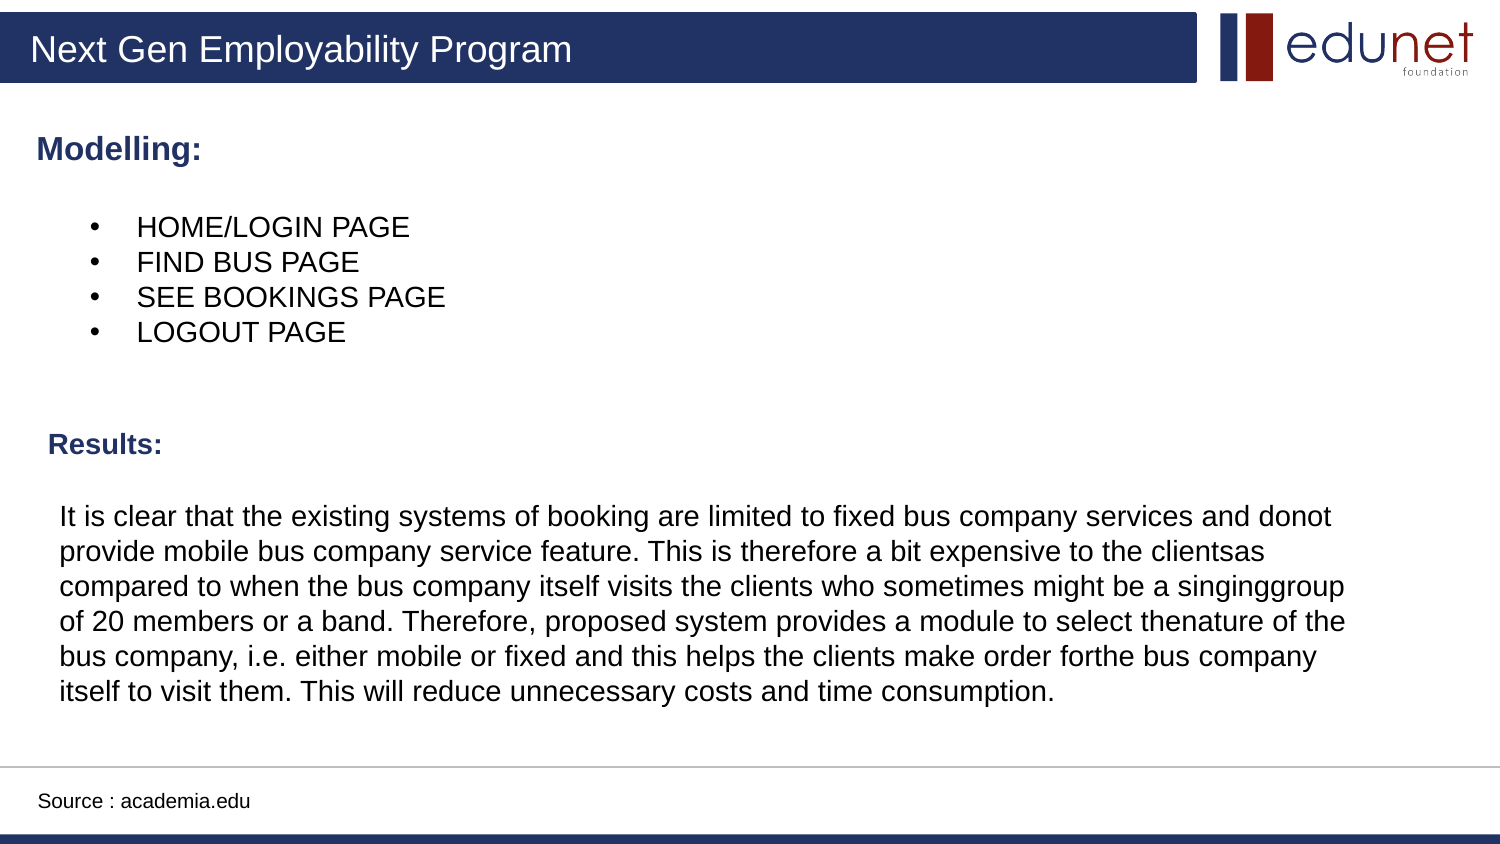

Modelling:
HOME/LOGIN PAGE
FIND BUS PAGE
SEE BOOKINGS PAGE
LOGOUT PAGE
Results:
It is clear that the existing systems of booking are limited to fixed bus company services and donot provide mobile bus company service feature. This is therefore a bit expensive to the clientsas compared to when the bus company itself visits the clients who sometimes might be a singinggroup of 20 members or a band. Therefore, proposed system provides a module to select thenature of the bus company, i.e. either mobile or fixed and this helps the clients make order forthe bus company itself to visit them. This will reduce unnecessary costs and time consumption.
Source : academia.edu